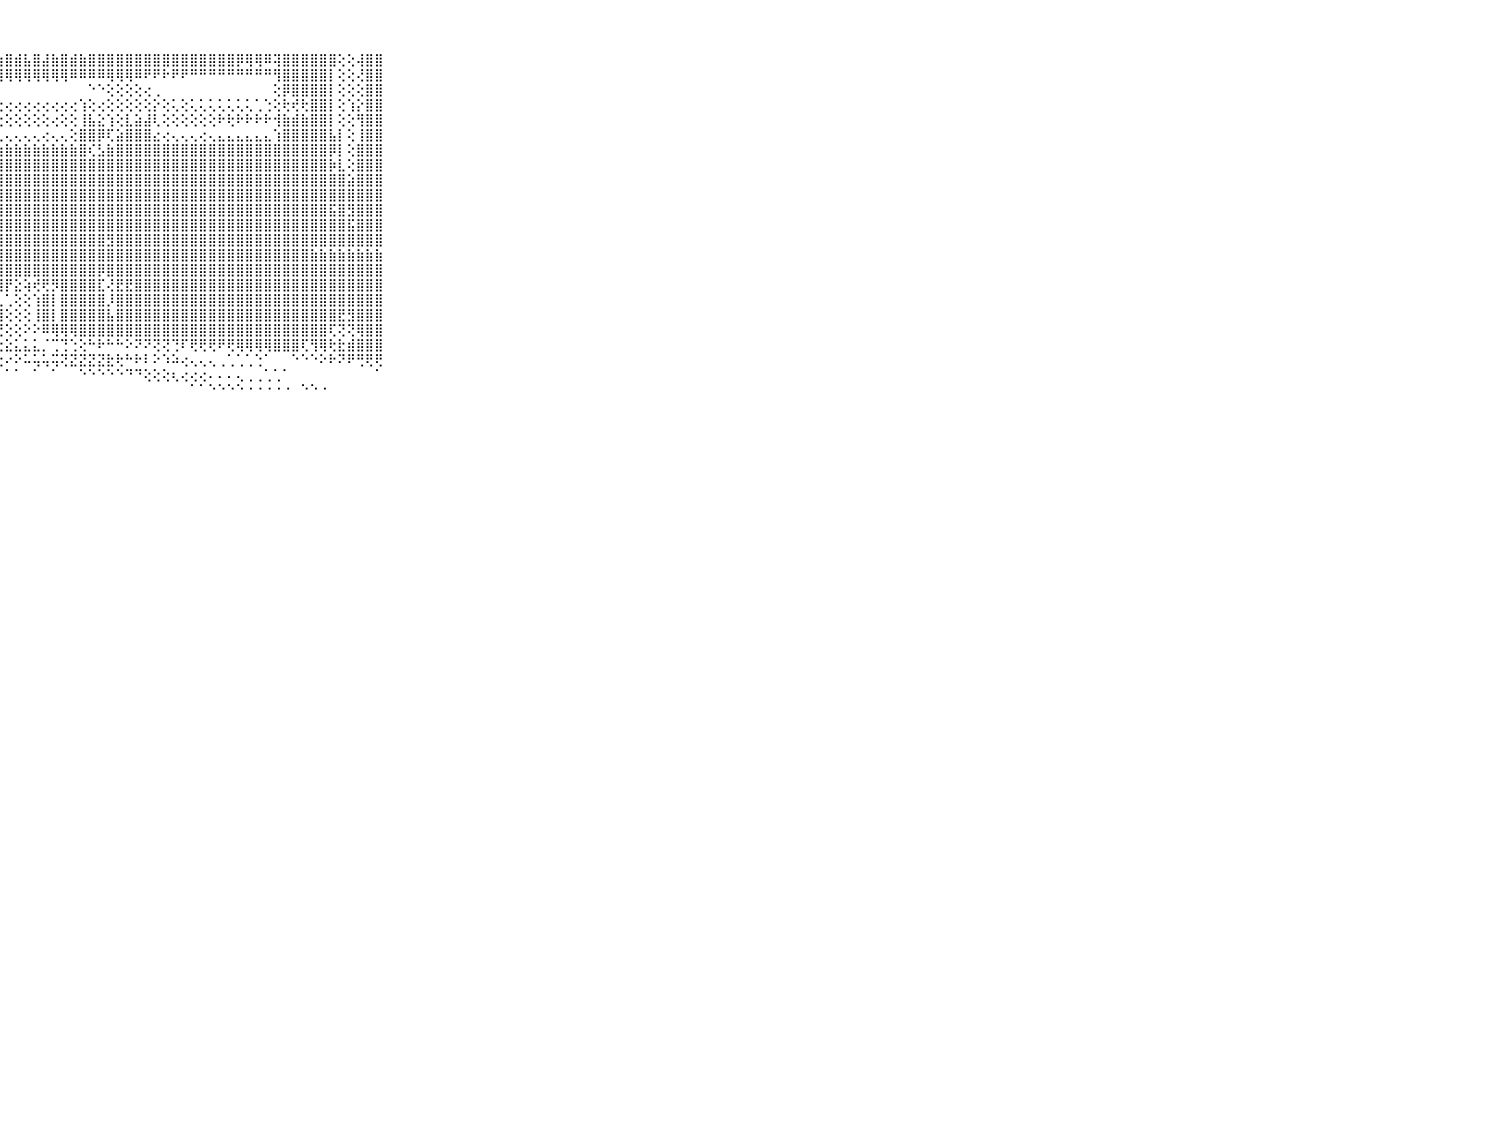

⠀⠀⠀⠀⠀⠀⠀⠀⠀⠀⠀⣇⣷⣸⣵⣗⣾⣵⣧⣿⣼⣧⣷⣼⣧⣷⣾⣷⣿⣾⣧⣿⣼⣷⣿⣾⣷⣿⣿⣿⣿⣿⣿⣿⣿⣿⣿⣿⣿⣿⣿⣿⣿⡿⢿⢿⠿⢽⣿⣿⣿⣿⣿⣿⢕⢕⢼⣿⣿⠀⠀⠀⠀⠀⠀⠀⠀⠀⠀⠀⠀
⠀⠀⠀⠀⠀⠀⠀⠀⠀⠀⠀⣿⣿⣿⣿⣿⣿⣿⣿⣿⣿⣿⣿⣿⣿⣿⣿⢿⢿⢿⢿⢿⢿⢿⢿⠿⠿⠿⠿⢿⢿⢿⠿⠟⠟⠗⠟⠟⠛⠛⠛⠛⠛⠛⠛⠛⠛⢻⣿⣿⣿⣿⣿⡇⢕⢕⢜⣿⣿⠀⠀⠀⠀⠀⠀⠀⠀⠀⠀⠀⠀
⠀⠀⠀⠀⠀⠀⠀⠀⠀⠀⠀⠀⠀⠀⠀⠀⠀⠀⠀⠀⠀⠀⠀⠀⠀⠀⠀⠀⠀⠀⠀⠀⠀⠀⠀⠀⠀⠑⠑⢕⢕⢕⢕⢔⢀⠀⠀⠀⠀⠀⠀⠀⠀⠀⠀⠀⠀⢕⡿⣿⣿⣿⣿⡇⢕⢕⢕⣿⣿⠀⠀⠀⠀⠀⠀⠀⠀⠀⠀⠀⠀
⠀⠀⠀⠀⠀⠀⠀⠀⠀⠀⠀⠄⢔⢔⢔⢔⢔⢔⢔⢔⢔⢔⢔⢔⢔⢔⢔⢔⢔⢔⢔⢔⢔⢔⢔⢔⢱⢕⢔⢕⢕⢕⢕⢕⡕⢕⢅⢕⢅⢅⢅⢅⢅⢅⢅⢁⢑⢕⢗⢞⢗⣿⣿⡇⢕⢱⡕⣿⣿⠀⠀⠀⠀⠀⠀⠀⠀⠀⠀⠀⠀
⠀⠀⠀⠀⠀⠀⠀⠀⠀⠀⠀⢄⢕⢔⢕⢕⢕⢕⢕⢕⢕⢕⢕⢕⢕⢕⢕⢕⢕⢕⢕⢕⢕⢔⢕⢕⢸⣧⣕⢱⢕⣇⣵⣼⢇⢕⢕⢕⢕⢕⢕⠗⢗⠗⠗⠗⠗⢺⣷⣾⣷⣿⣿⡇⢕⢕⢻⣿⣿⠀⠀⠀⠀⠀⠀⠀⠀⠀⠀⠀⠀
⠀⠀⠀⠀⠀⠀⠀⠀⠀⠀⠀⢄⢔⢄⢔⢔⢔⢔⢄⢔⢄⢄⢄⢄⢄⢄⢄⢄⢄⢄⢄⢄⢔⢄⢄⢕⣿⣿⡿⢏⣵⣿⣿⣿⣔⢔⢄⢄⢄⢔⢄⣄⣄⣄⣄⣄⣄⢱⣿⣿⣿⣿⣿⣧⡇⢕⢸⣿⣿⠀⠀⠀⠀⠀⠀⠀⠀⠀⠀⠀⠀
⠀⠀⠀⠀⠀⠀⠀⠀⠀⠀⠀⣿⣿⣿⣿⣿⣿⢿⣿⣿⣿⣿⣿⣿⣷⣷⢷⣷⣷⣷⣷⣷⣷⣷⣷⣷⣿⢎⣣⣷⣿⣿⣿⣿⣿⣿⣿⣿⣿⣿⣿⣿⣿⣿⣿⣿⣿⣿⣿⣿⣿⣿⣿⡿⡇⢕⣿⣿⣿⠀⠀⠀⠀⠀⠀⠀⠀⠀⠀⠀⠀
⠀⠀⠀⠀⠀⠀⠀⠀⠀⠀⠀⣿⣿⣿⣿⣿⣿⢇⢼⣿⣿⣿⣿⣿⣿⣿⢸⣿⣿⣿⣿⣿⣿⣿⣿⣿⣿⣿⣿⣿⣿⣿⣿⣿⣿⣿⣿⣿⣿⣿⣿⣿⣿⣿⣿⣿⣿⣿⣿⣿⣿⣿⣿⡷⣇⢕⣿⣿⣿⠀⠀⠀⠀⠀⠀⠀⠀⠀⠀⠀⠀
⠀⠀⠀⠀⠀⠀⠀⠀⠀⠀⠀⣿⣿⣿⣿⣿⣿⢕⢸⣿⣿⣿⣿⣿⣿⣷⢕⣿⣿⣿⣿⣿⣿⣿⣿⣿⣿⣿⣿⣿⣿⣿⣿⣿⣿⣿⣿⣿⣿⣿⣿⣿⣿⣿⣿⣿⣿⣿⣿⣿⣿⣿⣿⣿⣿⣵⣿⣿⣿⠀⠀⠀⠀⠀⠀⠀⠀⠀⠀⠀⠀
⠀⠀⠀⠀⠀⠀⠀⠀⠀⠀⠀⣿⣿⣿⣿⣿⣿⡕⢸⣿⣿⣿⣿⣿⣿⣿⢕⣿⣿⣿⣿⣿⣿⣿⣿⣿⣿⣿⣿⣿⣿⣿⣿⣿⣿⣿⣿⣿⣿⣿⣿⣿⣿⣿⣿⣿⣿⣿⣿⣿⣿⣿⣿⣿⣿⣿⣿⣿⣿⠀⠀⠀⠀⠀⠀⠀⠀⠀⠀⠀⠀
⠀⠀⠀⠀⠀⠀⠀⠀⠀⠀⠀⣿⣿⣿⣿⣿⣿⡇⢕⣿⣿⣿⣿⣿⣿⣿⢕⣿⣿⣿⣿⣿⣿⣿⣿⣿⣿⣿⣿⣿⣿⣿⣿⣿⣿⣿⣿⣿⣿⣿⣿⣿⣿⣿⣿⣿⣿⣿⣿⣿⣿⣿⣿⣯⣿⣻⣿⣿⣿⠀⠀⠀⠀⠀⠀⠀⠀⠀⠀⠀⠀
⠀⠀⠀⠀⠀⠀⠀⠀⠀⠀⠀⣿⣿⣿⣿⣿⣿⡇⢕⣿⣿⣿⣿⣿⣿⣿⢕⣿⣿⣿⣿⣿⣿⣿⣿⣿⣿⣿⣿⣿⣿⣿⣿⣿⣿⣿⣿⣿⣿⣿⣿⣿⣿⣿⣿⣿⣿⣿⣿⣿⣿⣿⣿⣿⣿⣯⣿⣿⣿⠀⠀⠀⠀⠀⠀⠀⠀⠀⠀⠀⠀
⠀⠀⠀⠀⠀⠀⠀⠀⠀⠀⠀⣿⣿⣿⣿⣿⣿⣷⣷⣿⣿⣿⣿⣿⣿⣿⣵⣼⣿⣿⣿⣿⣿⣿⣿⣿⣿⣿⣿⣻⣿⣿⣿⣿⣿⣿⣿⣿⣿⣿⣿⣿⣿⣿⣿⣿⣿⣿⣿⣿⣿⣿⣿⣿⣿⣿⣿⣿⣿⠀⠀⠀⠀⠀⠀⠀⠀⠀⠀⠀⠀
⠀⠀⠀⠀⠀⠀⠀⠀⠀⠀⠀⣿⣿⣿⣿⣿⣿⣿⣿⣿⣿⣿⣿⣿⣿⣿⣿⣿⣿⣿⣿⣿⣿⣿⣿⣿⣿⣿⣿⣿⣿⣿⣿⣿⣿⣿⣿⣿⣿⣿⣿⣿⣿⣿⣿⣿⣿⣿⣿⣿⣿⣷⣷⣷⣷⣷⣷⣷⣷⠀⠀⠀⠀⠀⠀⠀⠀⠀⠀⠀⠀
⠀⠀⠀⠀⠀⠀⠀⠀⠀⠀⠀⣿⣿⣿⣿⡿⣿⣿⣿⣿⣿⢿⢿⣿⣿⣿⣿⣿⣿⣿⣿⣿⣿⣿⣿⣿⣿⣿⡿⣿⣿⣿⣿⣿⣿⣿⣿⣿⣿⣿⣿⣿⣿⣿⣿⣿⣿⣿⣿⣿⣿⣿⣿⣿⣿⣿⣿⣿⣿⠀⠀⠀⠀⠀⠀⠀⠀⠀⠀⠀⠀
⠀⠀⠀⠀⠀⠀⠀⠀⠀⠀⠀⢜⠜⠕⠕⠕⠝⢿⢿⢿⢕⢕⢕⢕⢜⢿⢿⣿⡟⣕⢵⢞⢟⡻⣿⣿⣿⣿⣏⢜⣟⣟⣿⣿⣿⣿⣿⣿⣿⣿⣿⣿⣿⣿⣿⣿⣿⣿⣿⣿⣿⣿⣿⣿⣿⣿⣿⣿⣿⠀⠀⠀⠀⠀⠀⠀⠀⠀⠀⠀⠀
⠀⠀⠀⠀⠀⠀⠀⠀⠀⠀⠀⠕⠐⠐⠄⠅⢄⢄⣄⢄⢄⢅⢄⢄⢕⢅⡁⢁⢁⢕⢕⢱⣿⡇⣿⣿⣿⣿⣿⡸⣿⣿⣿⣿⣿⣿⣿⣿⣿⣿⣿⣿⣿⣿⣿⣿⣿⣿⣿⣿⣿⣿⣿⣿⣿⣿⣿⣿⣿⠀⠀⠀⠀⠀⠀⠀⠀⠀⠀⠀⠀
⠀⠀⠀⠀⠀⠀⠀⠀⠀⠀⠀⢄⢄⢁⢔⢕⢕⢸⣿⡕⢕⢔⢄⢄⢔⢕⣧⣿⢕⢕⢕⢸⣿⡇⣿⣿⣿⣿⣿⣧⣿⣿⣿⣿⣿⣿⣿⣿⣿⣿⣿⣿⣿⣿⣿⣿⣿⣿⣿⣿⣿⣿⣿⣿⣟⣻⣿⣿⣿⠀⠀⠀⠀⠀⠀⠀⠀⠀⠀⠀⠀
⠀⠀⠀⠀⠀⠀⠀⠀⠀⠀⠀⠑⠑⠕⠕⠕⠅⠅⠝⢕⢕⢕⢕⢑⢕⢕⢟⢟⢕⢕⠕⠕⠿⢿⢿⢿⣿⣿⣿⣿⣿⣿⣿⣿⣿⣿⣿⣿⣿⣿⣿⣿⣿⣿⣿⣿⣿⣿⣿⣿⣿⣿⣿⢏⢝⢝⢿⣿⣿⠀⠀⠀⠀⠀⠀⠀⠀⠀⠀⠀⠀
⠀⠀⠀⠀⠀⠀⠀⠀⠀⠀⠀⠀⠀⠀⠀⠀⠀⠀⠀⠁⠁⠅⠕⠕⠅⢅⢅⢕⣕⣅⣅⣅⡈⢉⢙⢑⢕⠓⠗⠓⠓⠕⠝⠝⢝⢝⢙⠏⢟⢟⢟⠟⢟⢿⢿⢿⢿⣿⣿⣿⢏⢻⢿⢗⣗⣾⣿⣿⣿⠀⠀⠀⠀⠀⠀⠀⠀⠀⠀⠀⠀
⠀⠀⠀⠀⠀⠀⠀⠀⠀⠀⠀⠀⠐⠀⠀⠁⠁⠑⠑⠕⠕⠕⠐⠐⠔⢔⢔⢕⠔⠕⠥⢥⢥⢭⢝⣝⣝⣝⣝⣗⢗⠓⠗⠇⠕⠱⠵⢔⢄⢄⢄⢀⢁⢁⢁⢑⠁⠀⠀⠑⠑⠑⠕⠗⠝⠟⢛⢟⢟⠀⠀⠀⠀⠀⠀⠀⠀⠀⠀⠀⠀
⠀⠀⠀⠀⠀⠀⠀⠀⠀⠀⠀⠀⠀⠀⠀⠀⠀⠀⠀⠀⠀⠀⠀⠀⠀⠀⠀⠀⠁⠁⠀⠁⠀⠁⠀⠀⠑⠑⠑⠑⠑⠙⠙⢕⢕⢕⢆⢔⢔⢔⠄⠄⠄⢄⢀⢀⢁⢁⠁⠀⠀⠀⠀⠀⠀⠀⠀⠀⠁⠀⠀⠀⠀⠀⠀⠀⠀⠀⠀⠀⠀
⠀⠀⠀⠀⠀⠀⠀⠀⠀⠀⠀⠀⠀⠀⠀⠀⠀⠀⠀⠀⠀⠀⠀⠀⠀⠀⠀⠀⠀⠀⠀⠀⠀⠀⠀⠀⠀⠀⠀⠀⠀⠀⠀⠀⠀⠀⠀⠀⠁⠁⠑⠑⠑⠑⠐⠐⠐⠐⠐⠀⠑⠑⠐⠀⠀⠀⠀⠀⠀⠀⠀⠀⠀⠀⠀⠀⠀⠀⠀⠀⠀